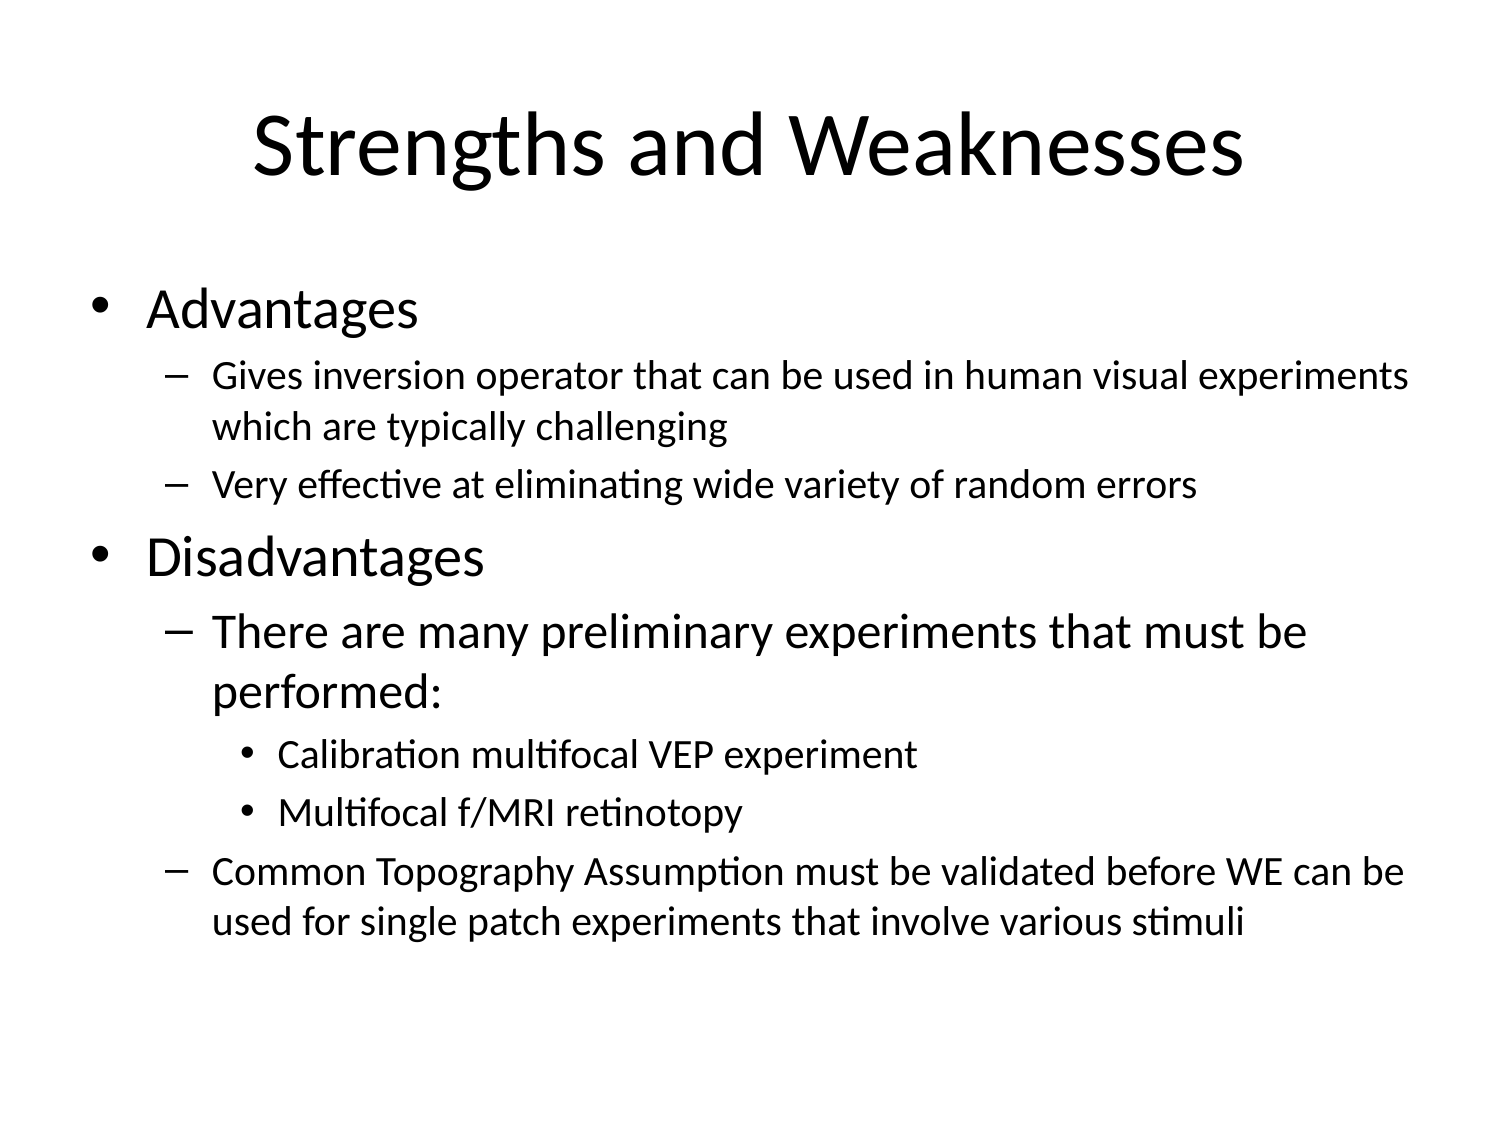

# Strengths and Weaknesses
Advantages
Gives inversion operator that can be used in human visual experiments which are typically challenging
Very effective at eliminating wide variety of random errors
Disadvantages
There are many preliminary experiments that must be performed:
Calibration multifocal VEP experiment
Multifocal f/MRI retinotopy
Common Topography Assumption must be validated before WE can be used for single patch experiments that involve various stimuli